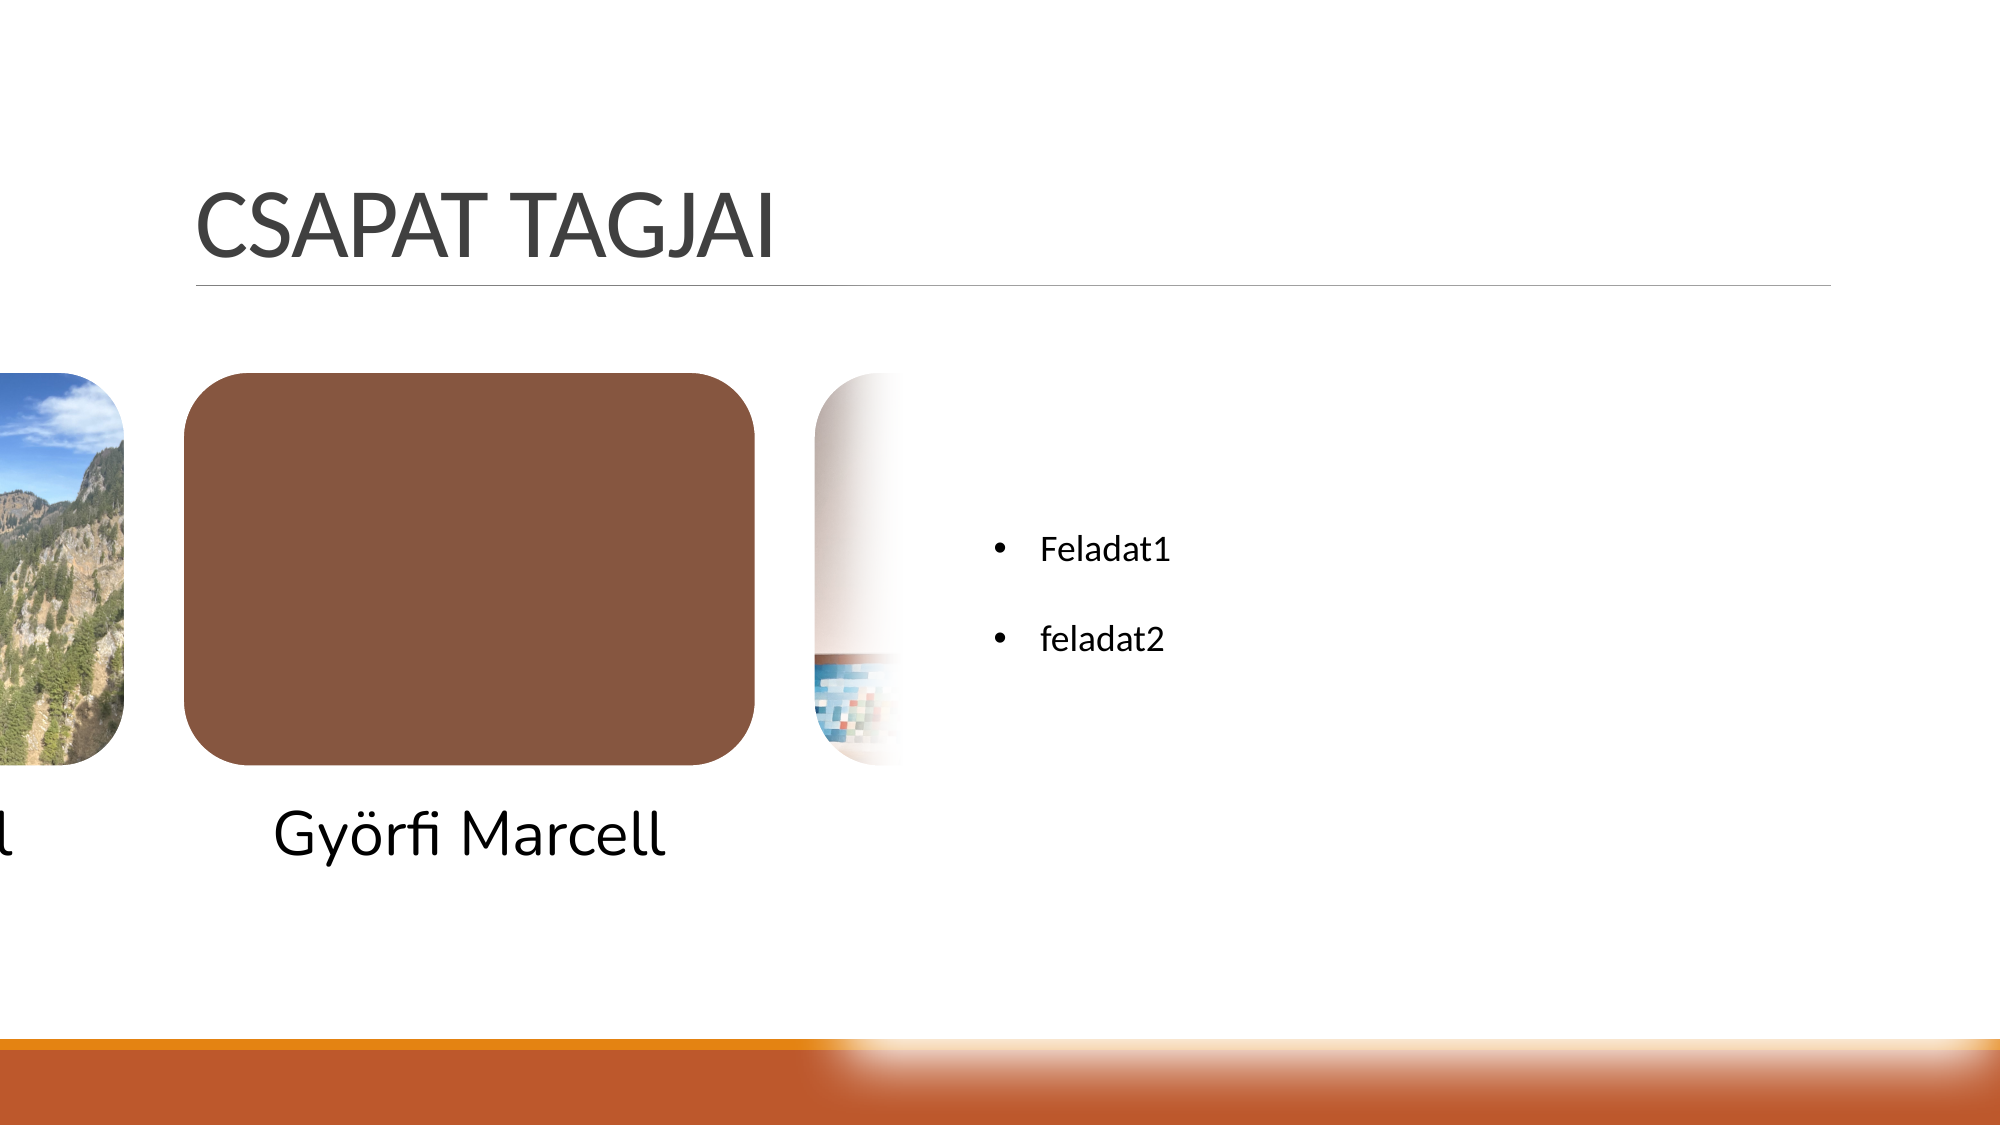

# Csapat tagjai
Feladat1
feladat2
Géczi Kornél
Györfi Marcell
Pálóczi Imre